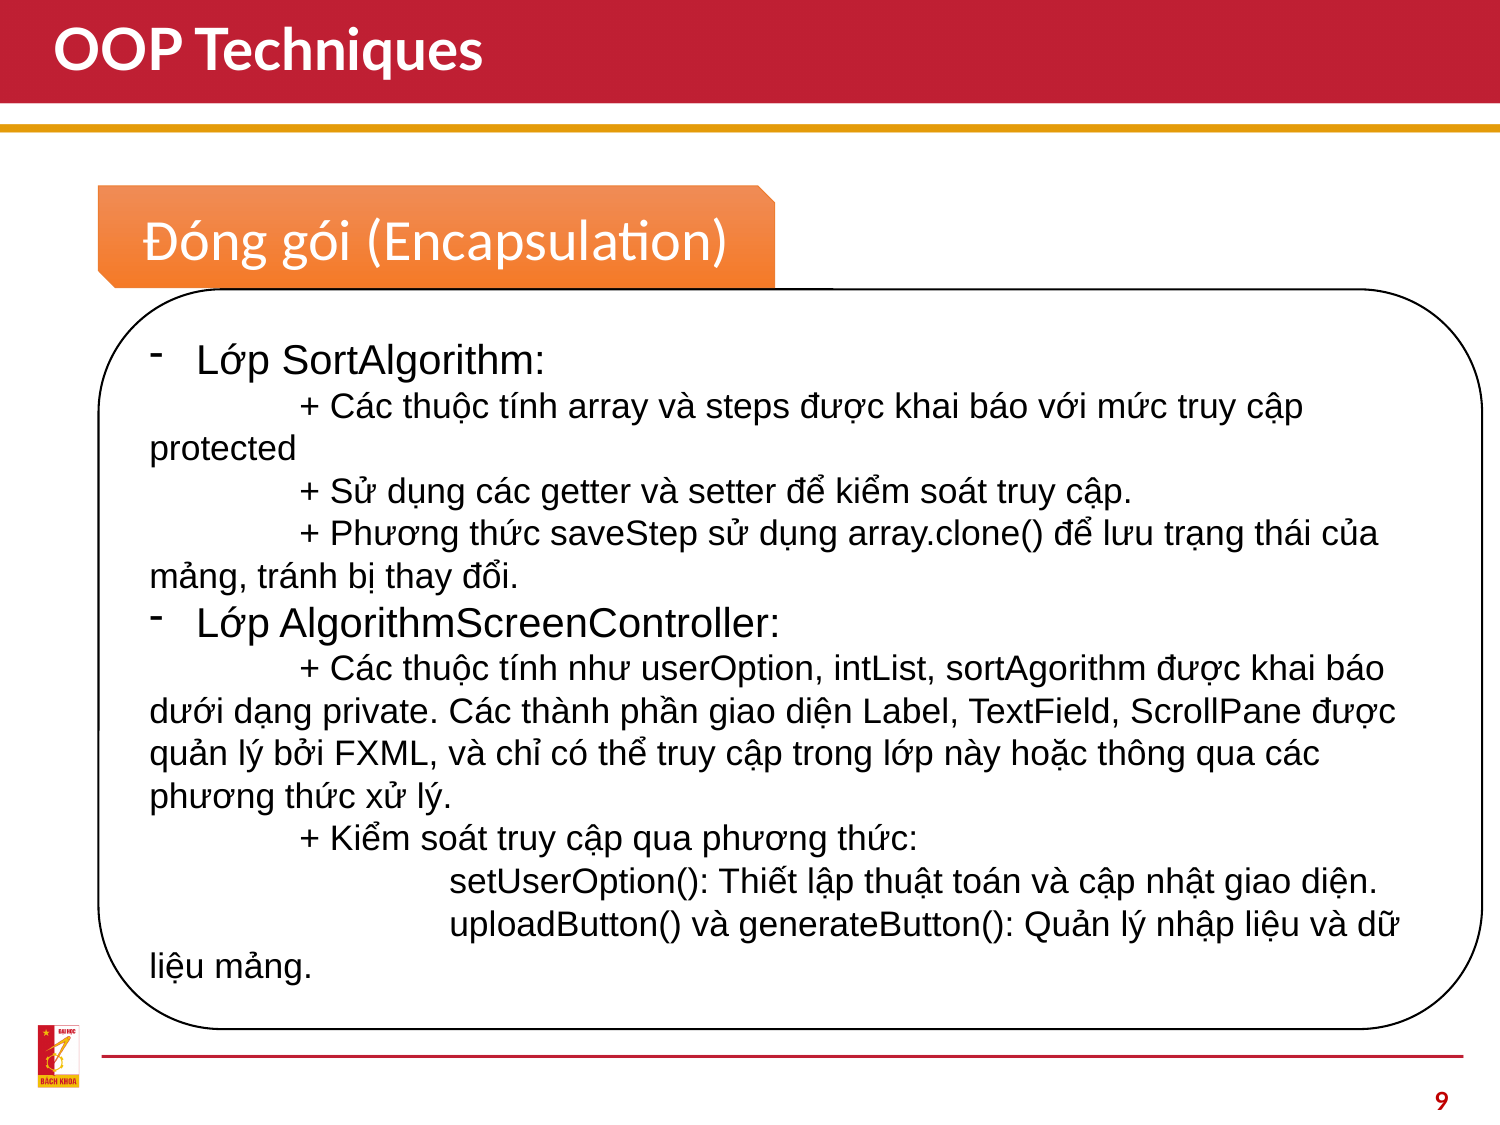

# OOP Techniques
Đóng gói (Encapsulation)
Lớp SortAlgorithm:
	+ Các thuộc tính array và steps được khai báo với mức truy cập protected
	+ Sử dụng các getter và setter để kiểm soát truy cập.
	+ Phương thức saveStep sử dụng array.clone() để lưu trạng thái của mảng, tránh bị thay đổi.
Lớp AlgorithmScreenController:
	+ Các thuộc tính như userOption, intList, sortAgorithm được khai báo dưới dạng private. Các thành phần giao diện Label, TextField, ScrollPane được quản lý bởi FXML, và chỉ có thể truy cập trong lớp này hoặc thông qua các phương thức xử lý.
	+ Kiểm soát truy cập qua phương thức:
		setUserOption(): Thiết lập thuật toán và cập nhật giao diện.
		uploadButton() và generateButton(): Quản lý nhập liệu và dữ liệu mảng.
9